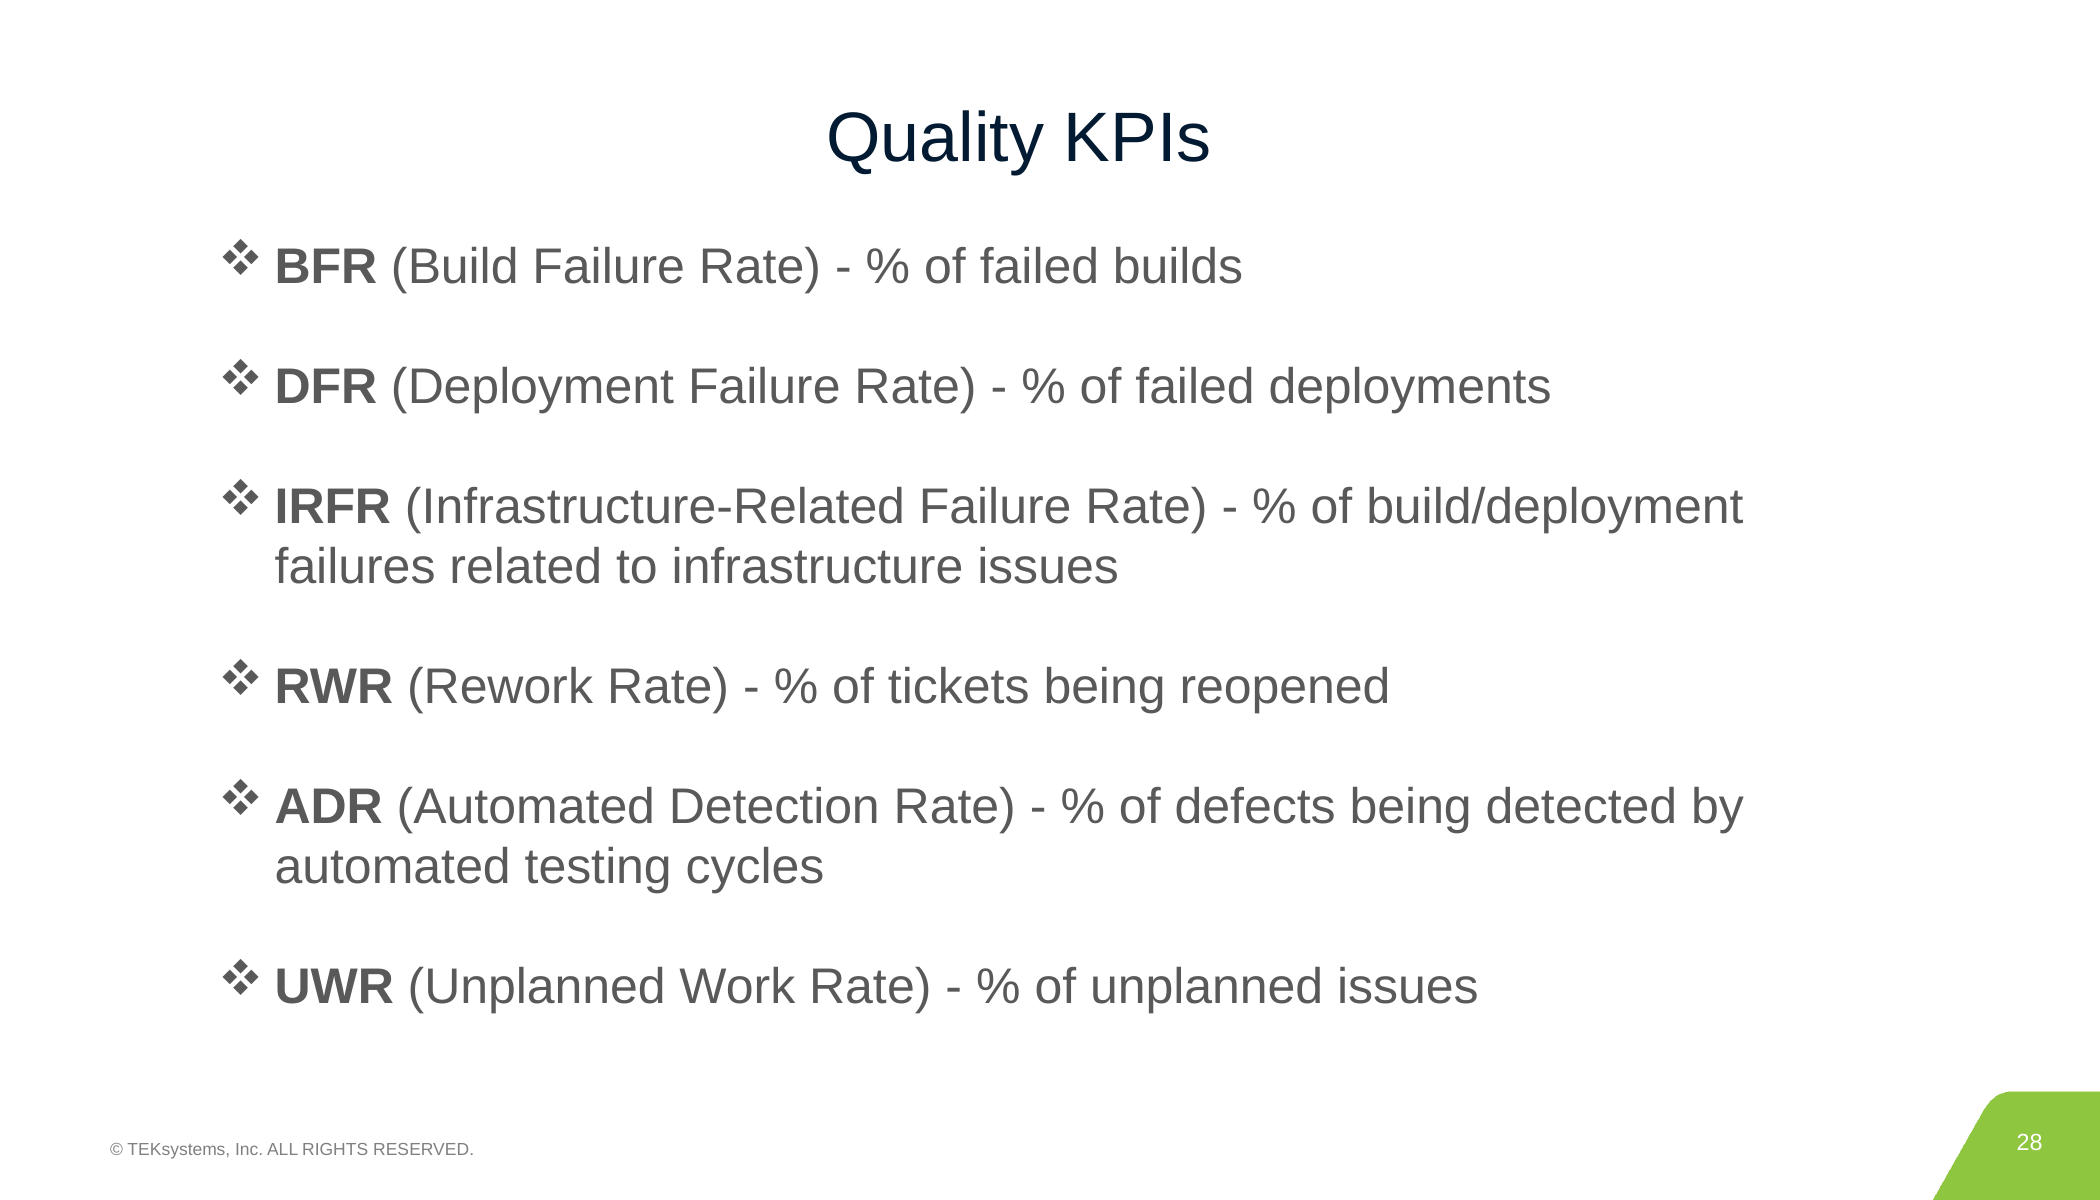

Quality KPIs
BFR (Build Failure Rate) - % of failed builds
DFR (Deployment Failure Rate) - % of failed deployments
IRFR (Infrastructure-Related Failure Rate) - % of build/deployment failures related to infrastructure issues
RWR (Rework Rate) - % of tickets being reopened
ADR (Automated Detection Rate) - % of defects being detected by automated testing cycles
UWR (Unplanned Work Rate) - % of unplanned issues

28